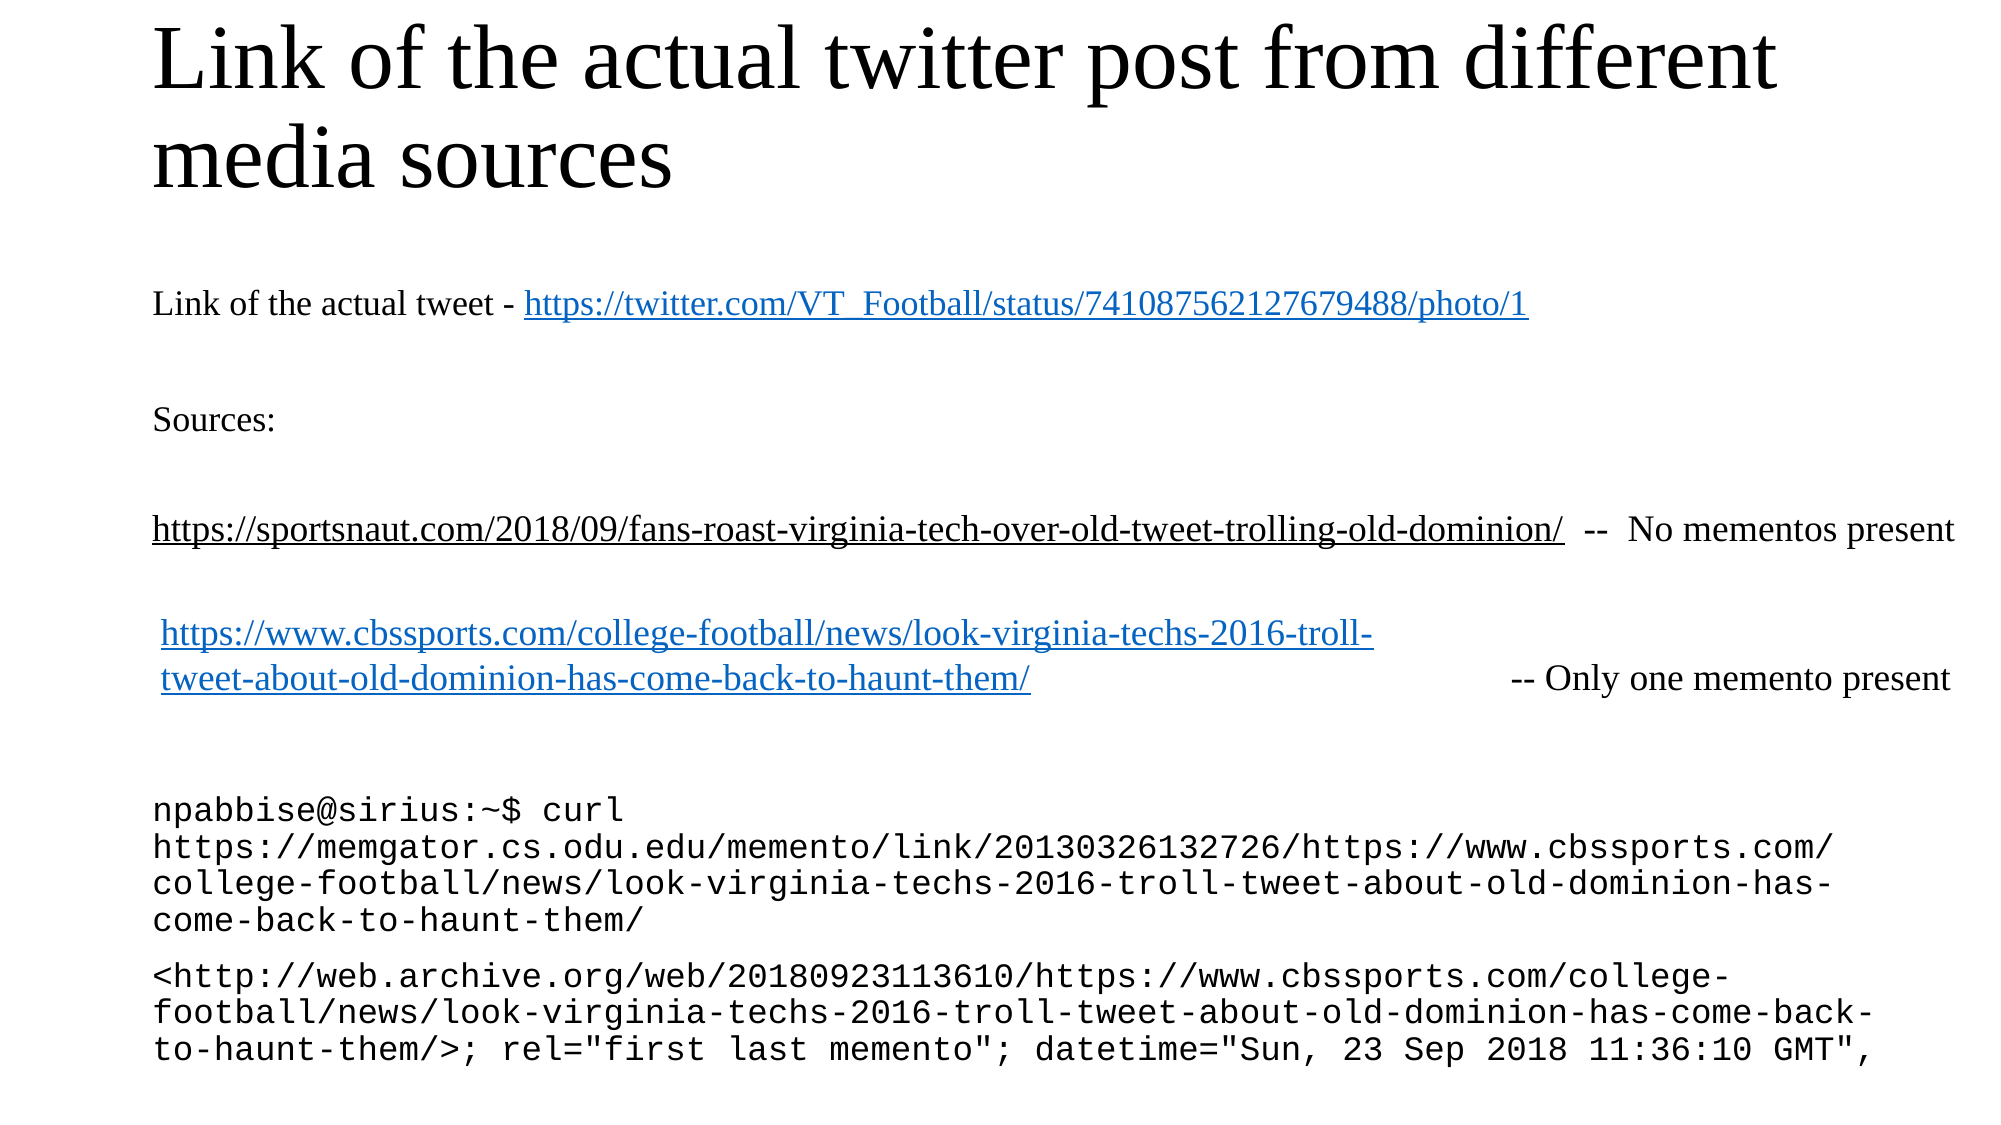

# Link of the actual twitter post from different media sources

Link of the actual tweet - https://twitter.com/VT_Football/status/741087562127679488/photo/1

Sources:

npabbise@sirius:~$ curl https://memgator.cs.odu.edu/memento/link/20130326132726/https://www.cbssports.com/college-football/news/look-virginia-techs-2016-troll-tweet-about-old-dominion-has-come-back-to-haunt-them/
<http://web.archive.org/web/20180923113610/https://www.cbssports.com/college-football/news/look-virginia-techs-2016-troll-tweet-about-old-dominion-has-come-back-to-haunt-them/>; rel="first last memento"; datetime="Sun, 23 Sep 2018 11:36:10 GMT",
https://sportsnaut.com/2018/09/fans-roast-virginia-tech-over-old-tweet-trolling-old-dominion/  --  No mementos present
https://www.cbssports.com/college-football/news/look-virginia-techs-2016-troll-
tweet-about-old-dominion-has-come-back-to-haunt-them/				-- Only one memento present